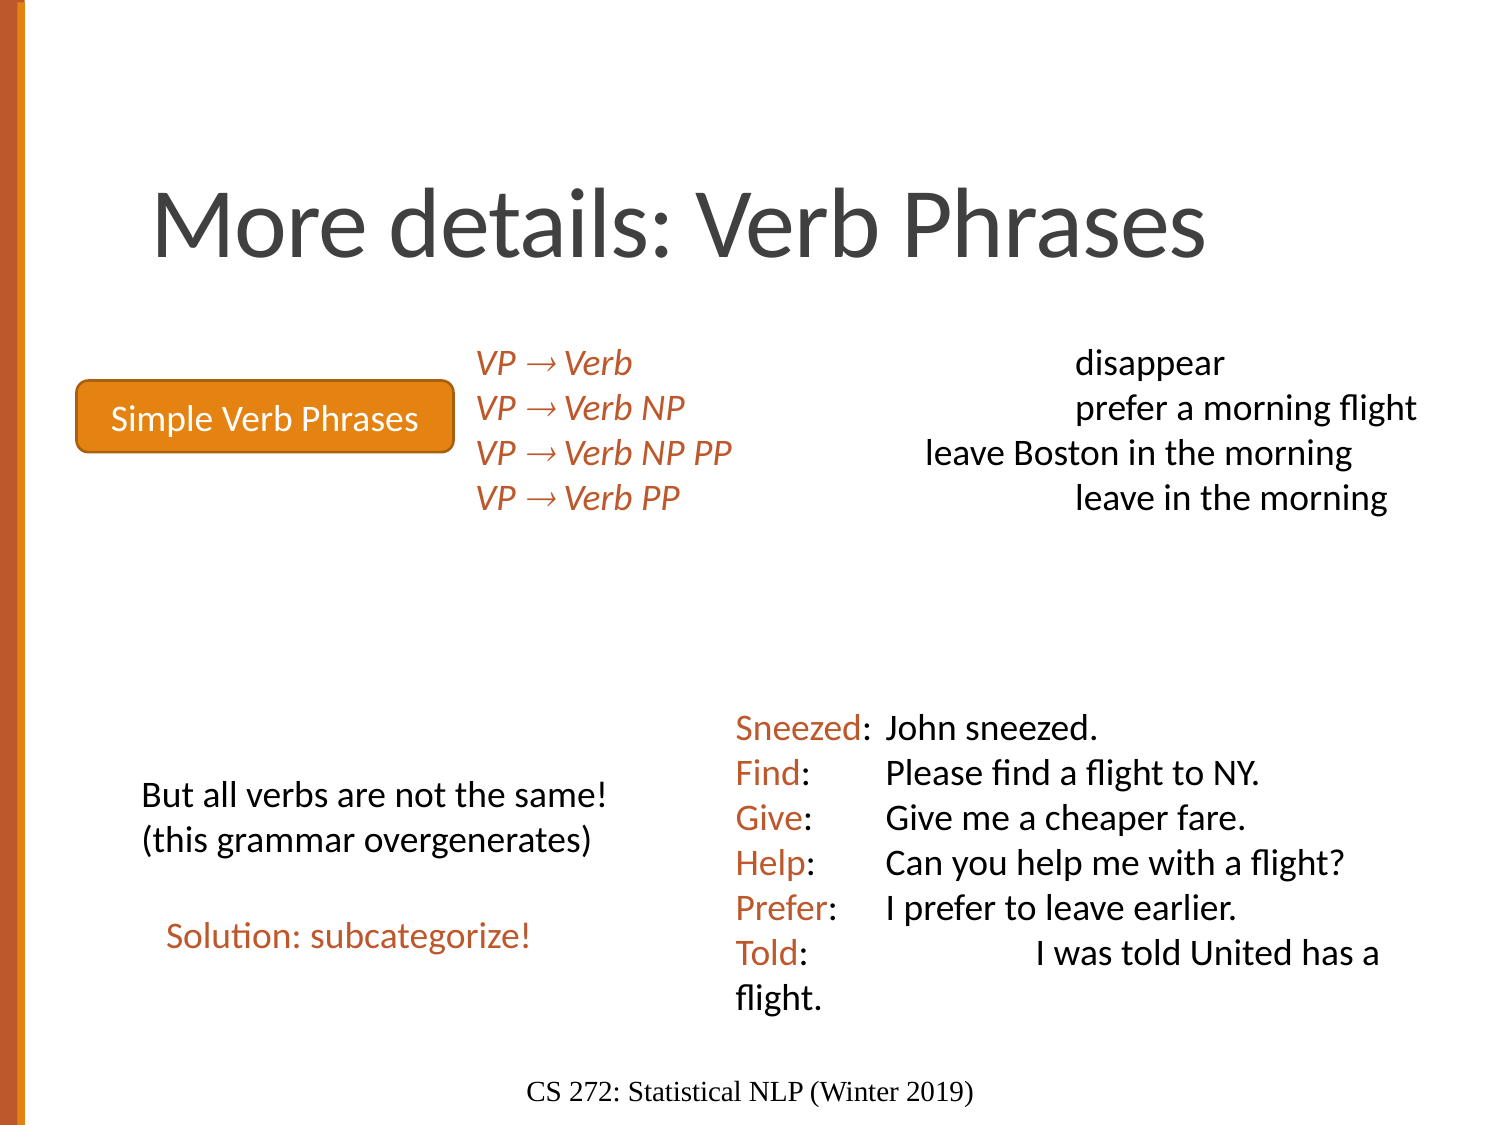

# More details: Verb Phrases
VP → Verb			disappear
VP → Verb NP			prefer a morning flight
VP → Verb NP PP		leave Boston in the morning
VP → Verb PP			leave in the morning
Simple Verb Phrases
Sneezed:	John sneezed.
Find:	Please find a flight to NY.
Give:	Give me a cheaper fare.
Help:	Can you help me with a flight?
Prefer:	I prefer to leave earlier.
Told:		I was told United has a flight.
But all verbs are not the same!
(this grammar overgenerates)
Solution: subcategorize!
CS 272: Statistical NLP (Winter 2019)
21